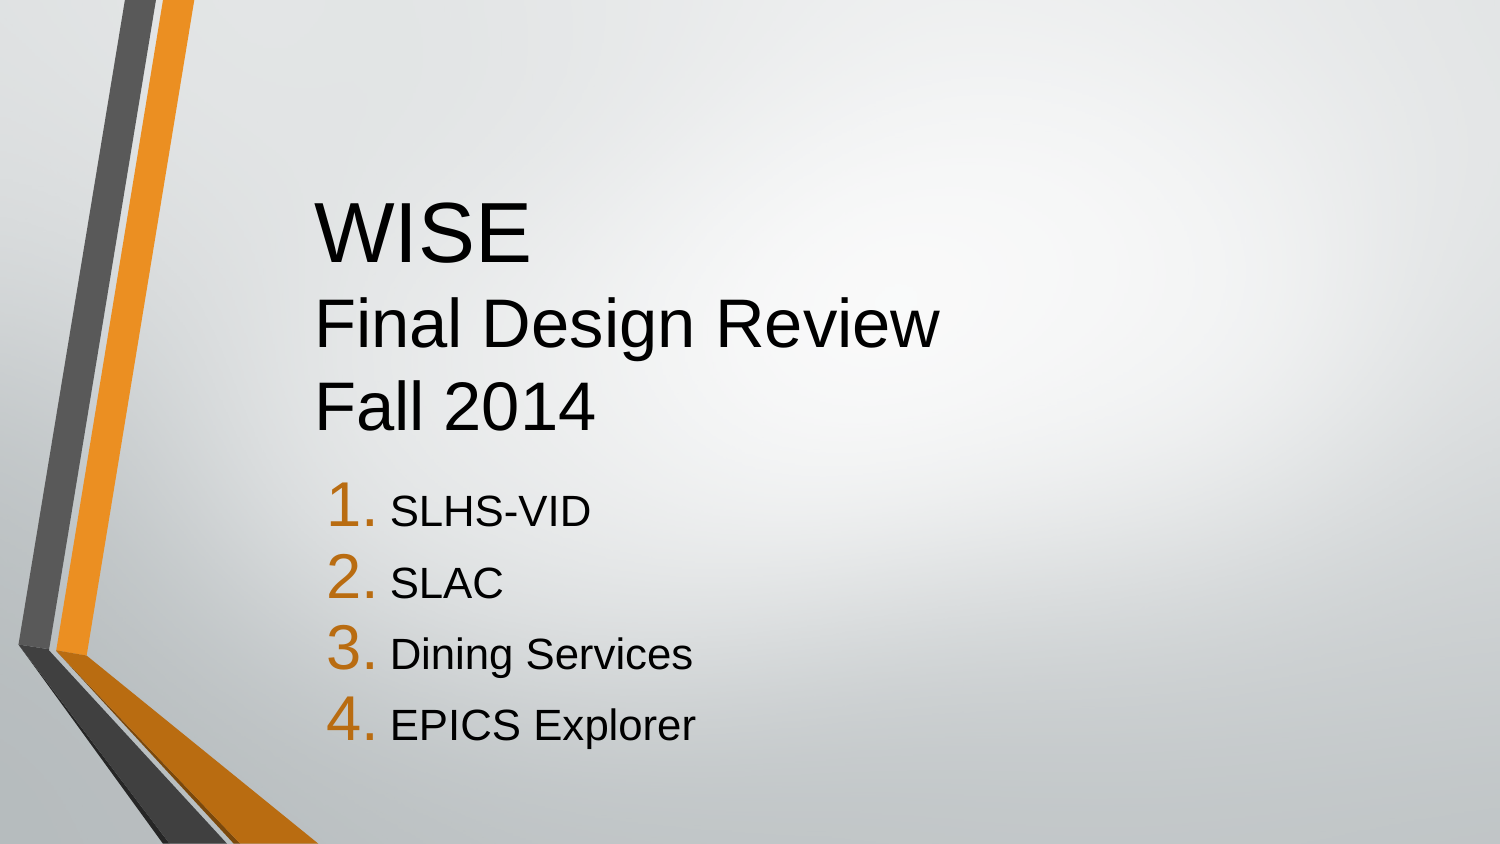

# WISE Final Design Review Fall 2014
SLHS-VID
SLAC
Dining Services
EPICS Explorer